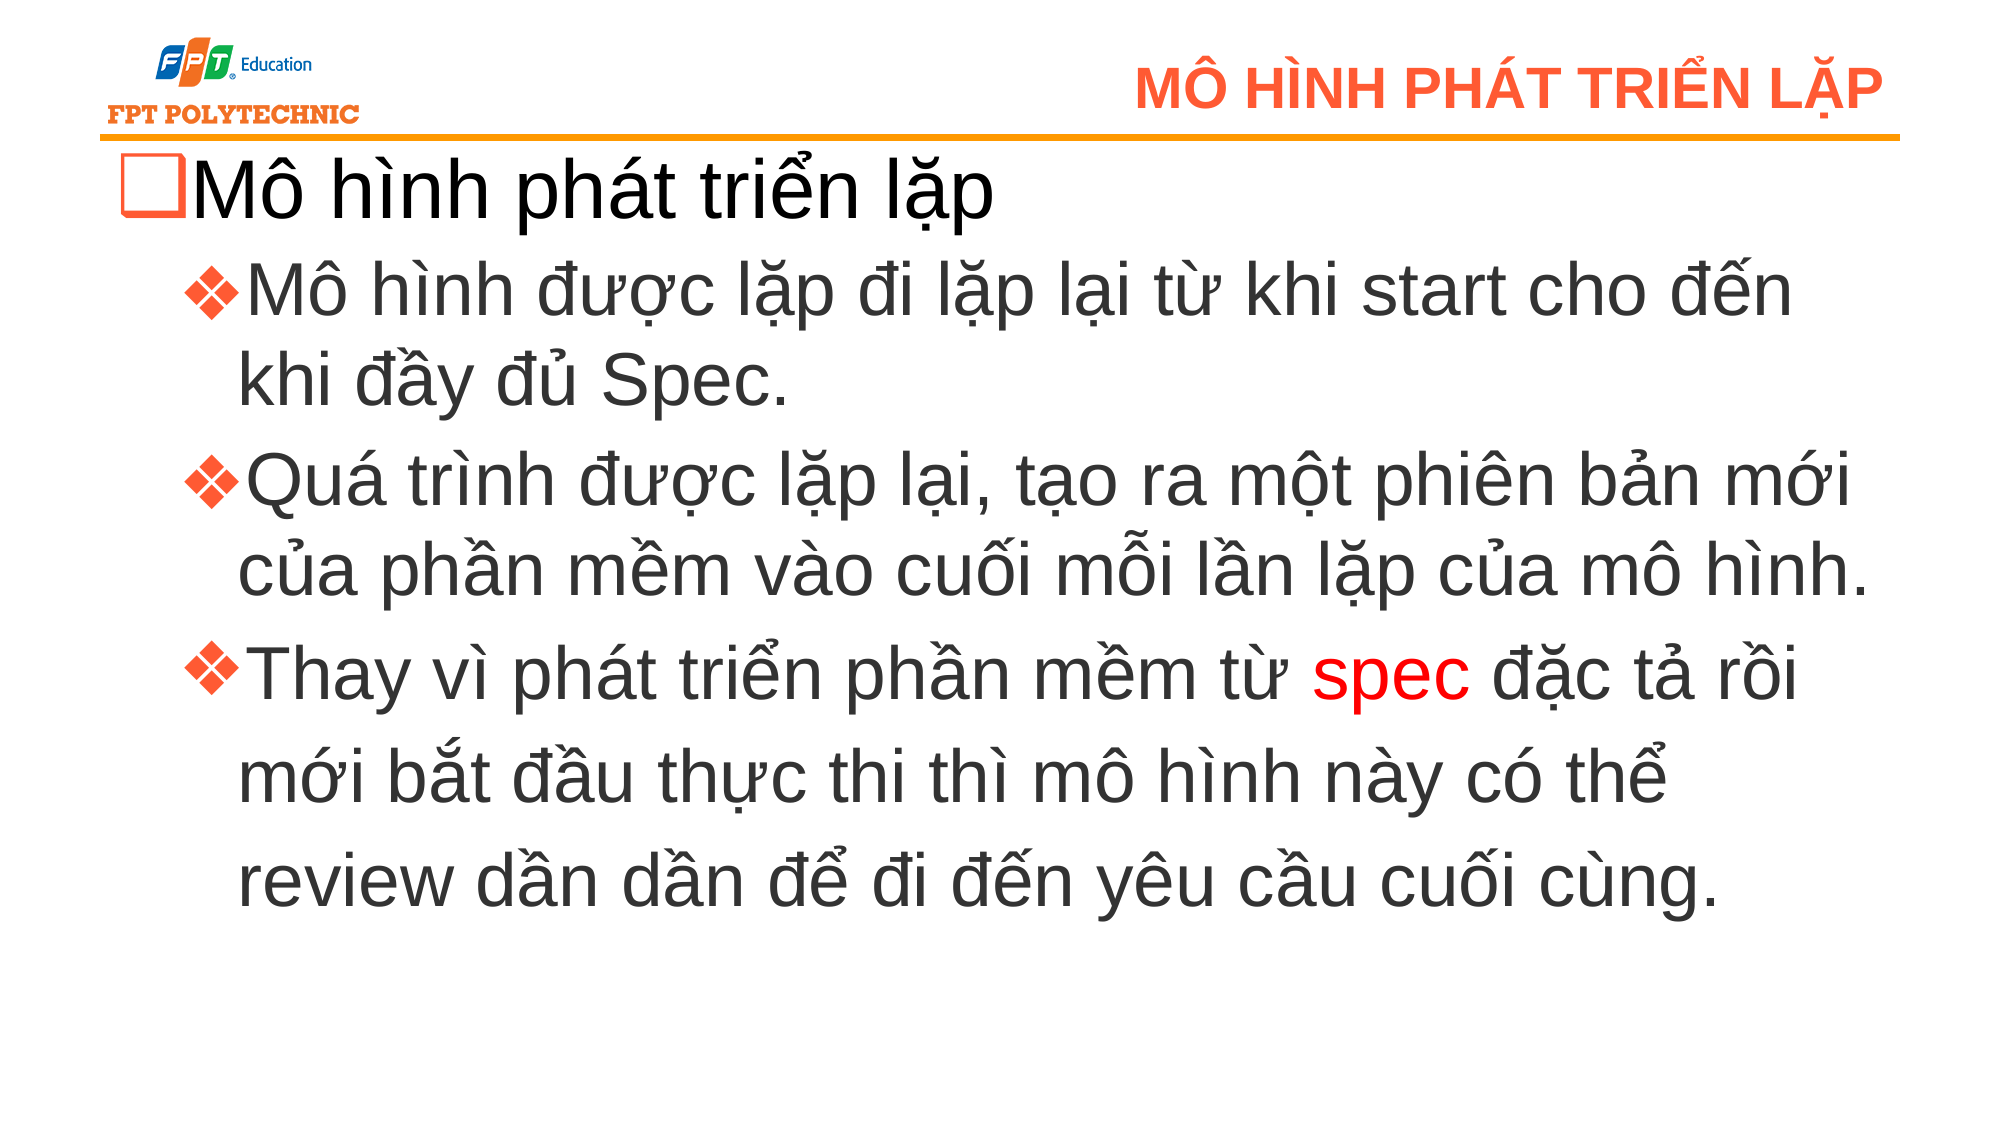

# Mô hình phát triển lặp
Mô hình phát triển lặp
Mô hình được lặp đi lặp lại từ khi start cho đến khi đầy đủ Spec.
Quá trình được lặp lại, tạo ra một phiên bản mới của phần mềm vào cuối mỗi lần lặp của mô hình.
Thay vì phát triển phần mềm từ spec đặc tả rồi mới bắt đầu thực thi thì mô hình này có thể review dần dần để đi đến yêu cầu cuối cùng.